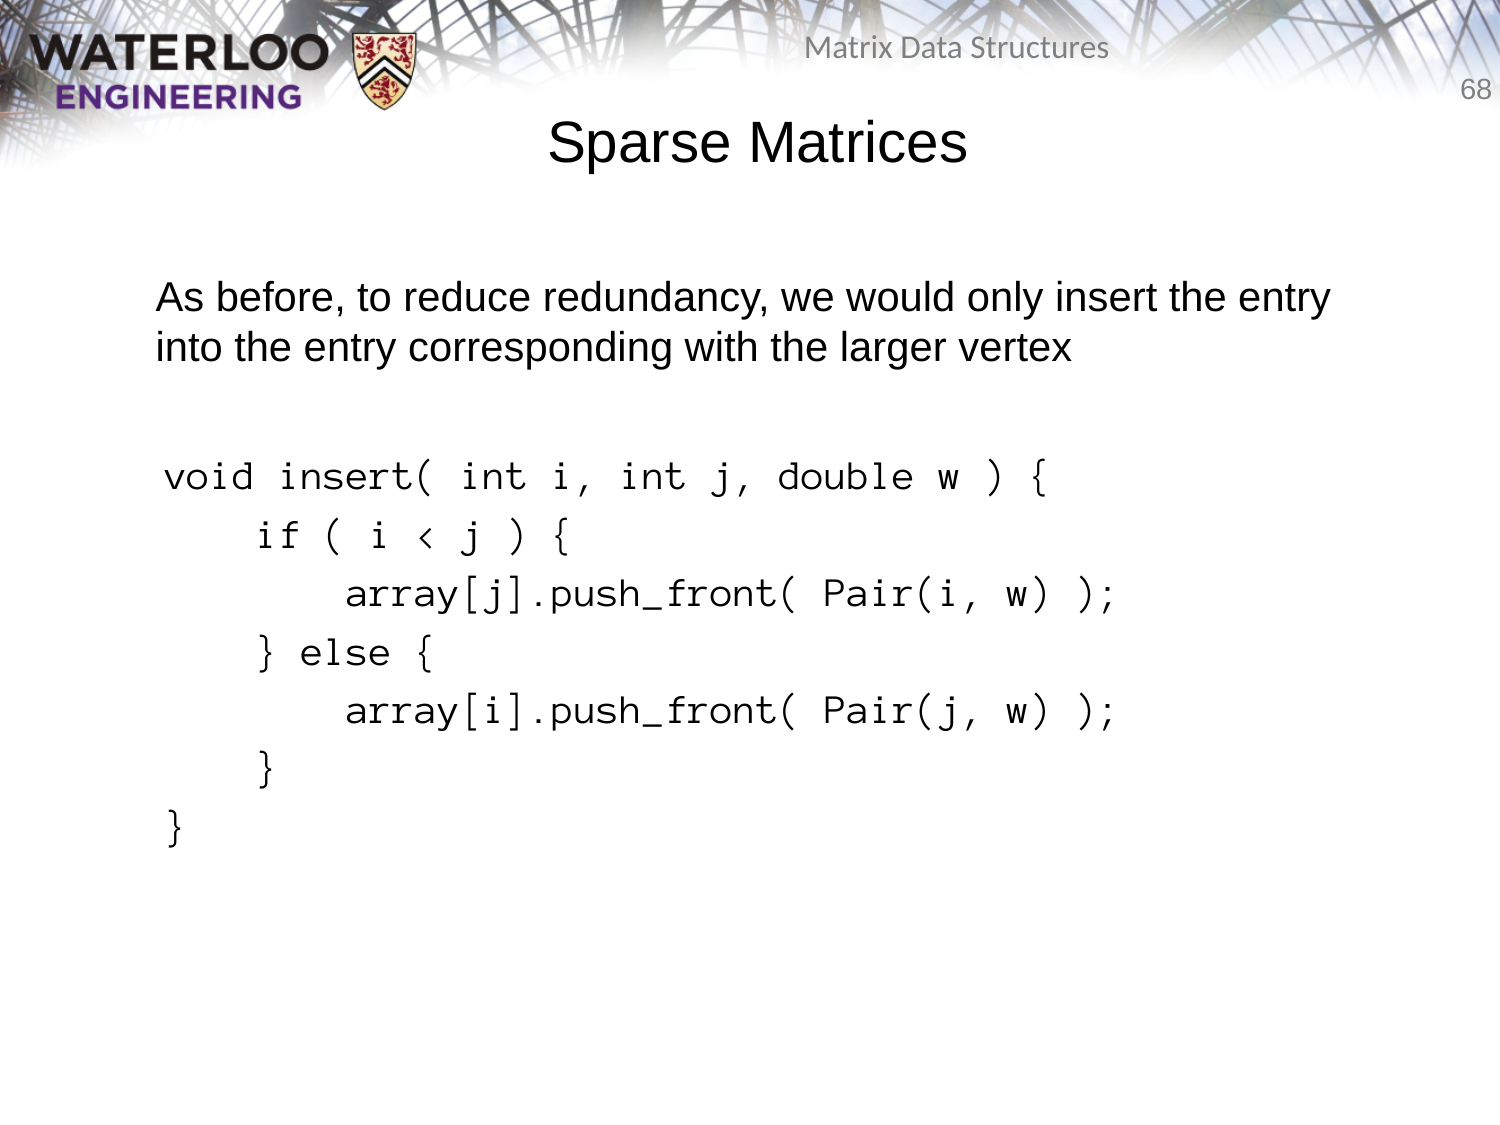

# Sparse Matrices
As before, to reduce redundancy, we would only insert the entry into the entry corresponding with the larger vertex

void insert( int i, int j, double w ) {
    if ( i < j ) {
        array[j].push_front( Pair(i, w) );
    } else {
        array[i].push_front( Pair(j, w) );
    }
}